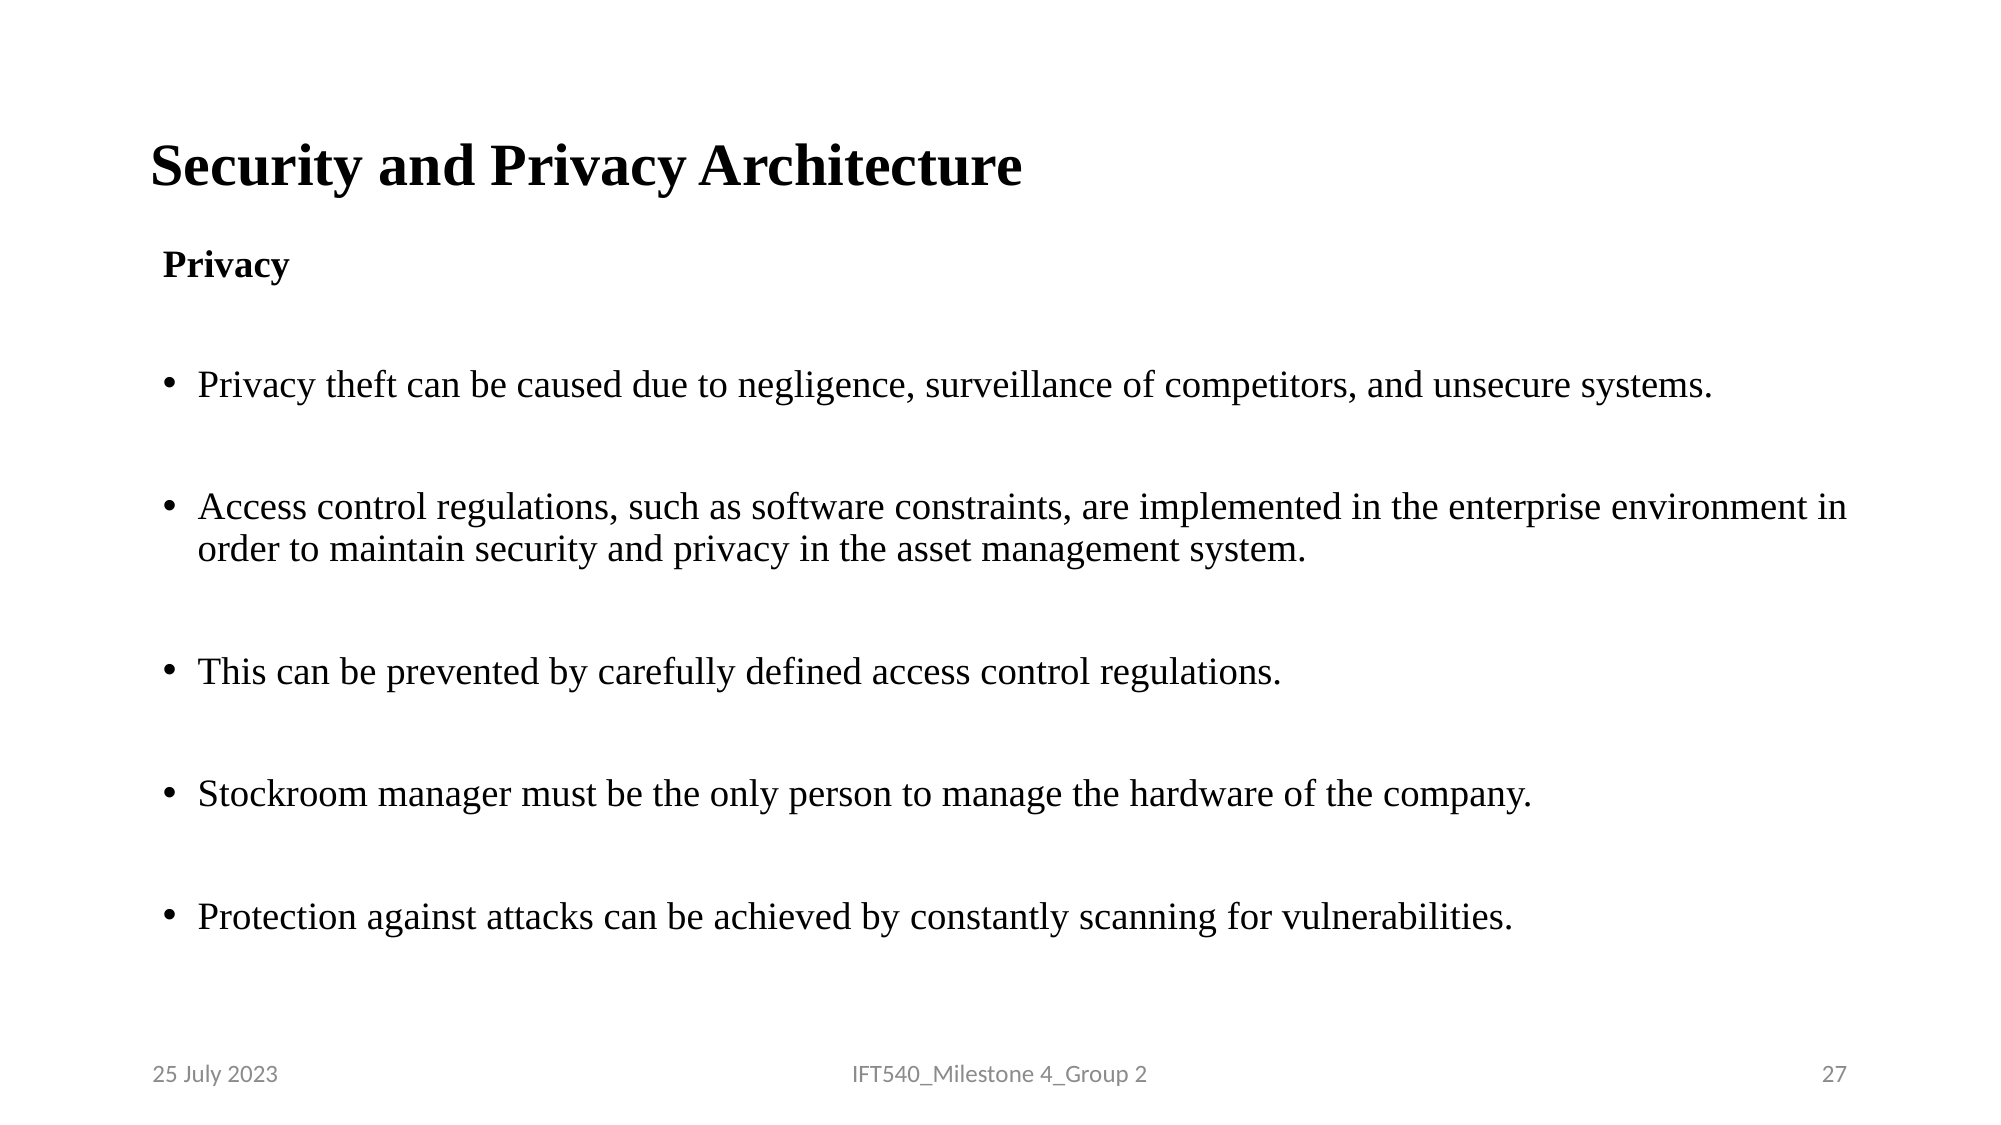

# Security and Privacy Architecture
Privacy

Privacy theft can be caused due to negligence, surveillance of competitors, and unsecure systems.

Access control regulations, such as software constraints, are implemented in the enterprise environment in order to maintain security and privacy in the asset management system.

This can be prevented by carefully defined access control regulations.

Stockroom manager must be the only person to manage the hardware of the company.

Protection against attacks can be achieved by constantly scanning for vulnerabilities.

25 July 2023
IFT540_Milestone 4_Group 2
27